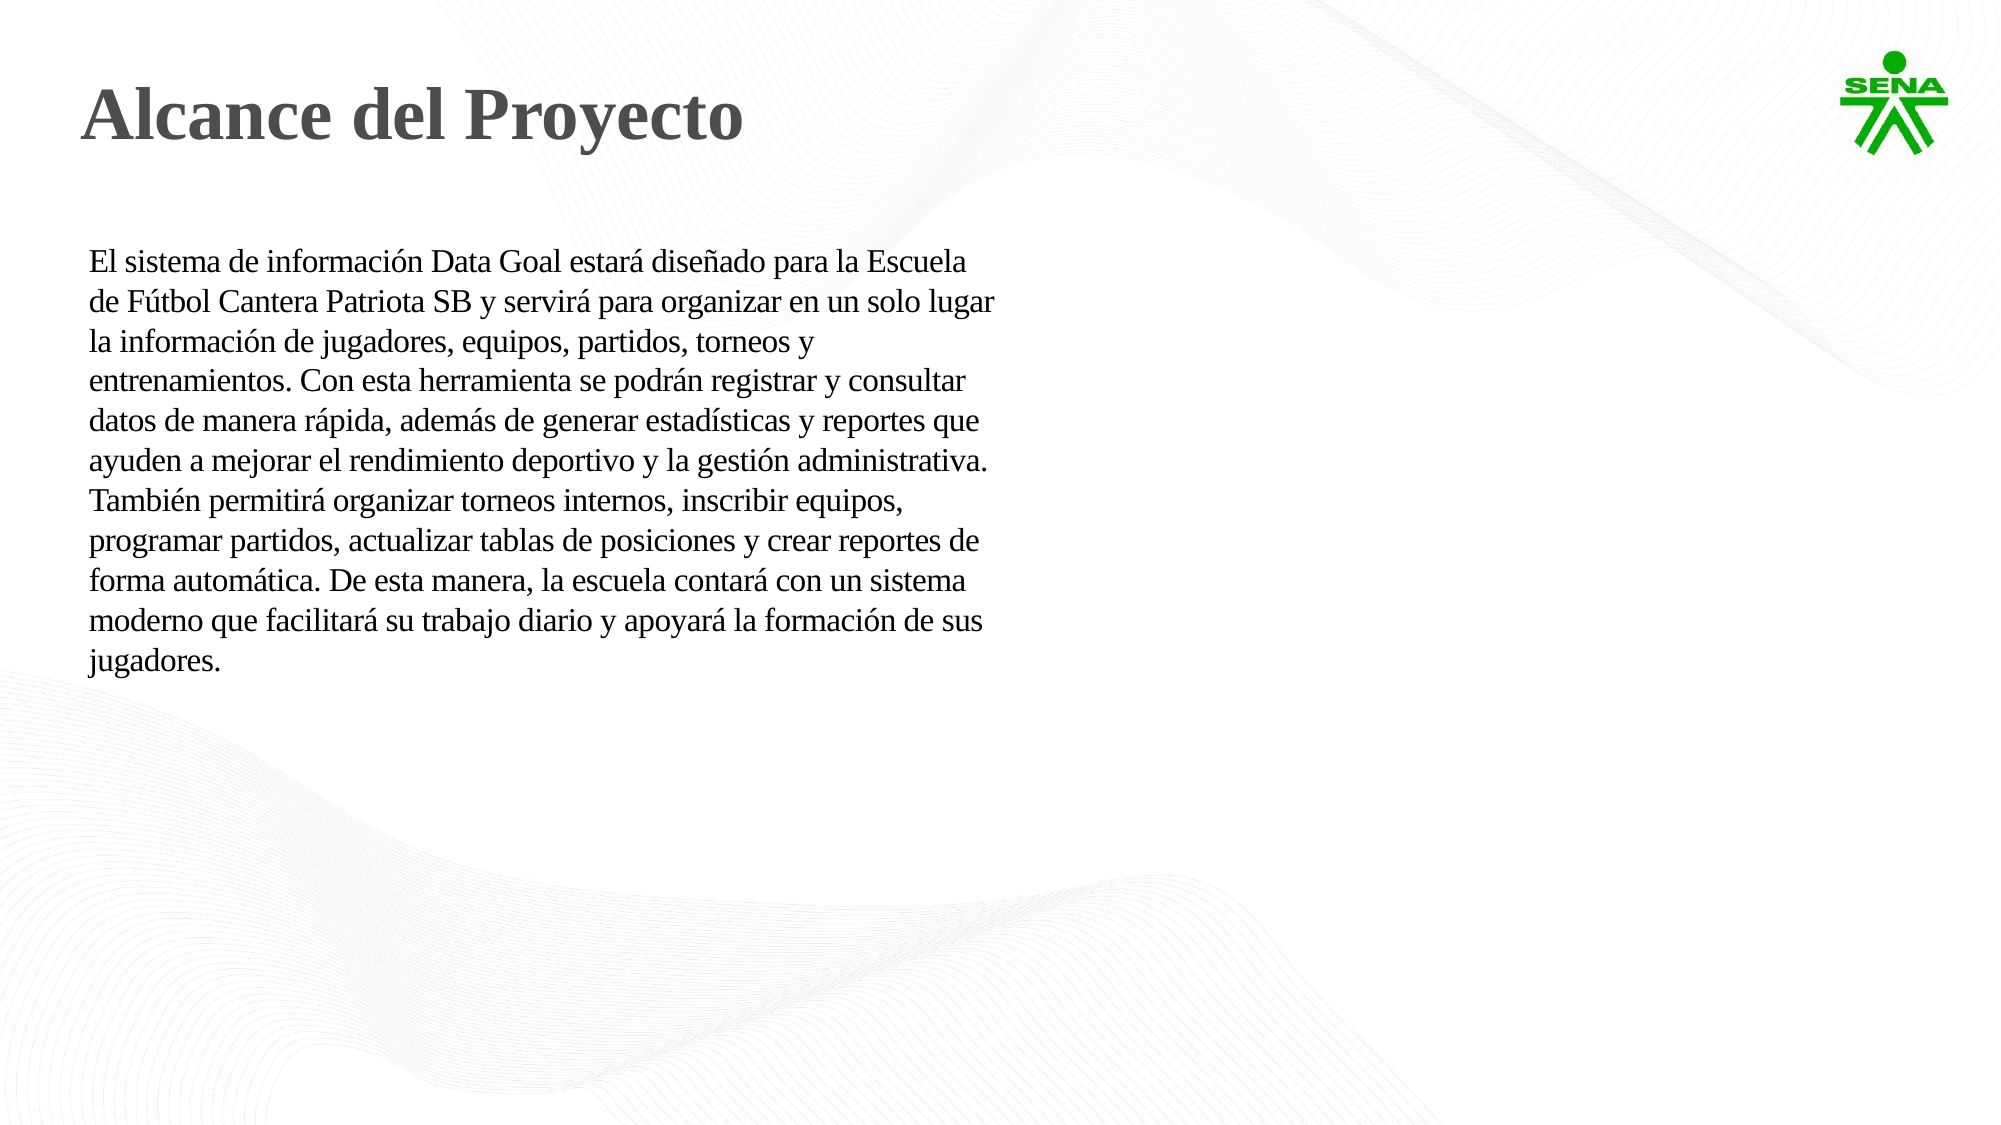

# Alcance del Proyecto
El sistema de información Data Goal estará diseñado para la Escuela de Fútbol Cantera Patriota SB y servirá para organizar en un solo lugar la información de jugadores, equipos, partidos, torneos y entrenamientos. Con esta herramienta se podrán registrar y consultar datos de manera rápida, además de generar estadísticas y reportes que ayuden a mejorar el rendimiento deportivo y la gestión administrativa. También permitirá organizar torneos internos, inscribir equipos, programar partidos, actualizar tablas de posiciones y crear reportes de forma automática. De esta manera, la escuela contará con un sistema moderno que facilitará su trabajo diario y apoyará la formación de sus jugadores.